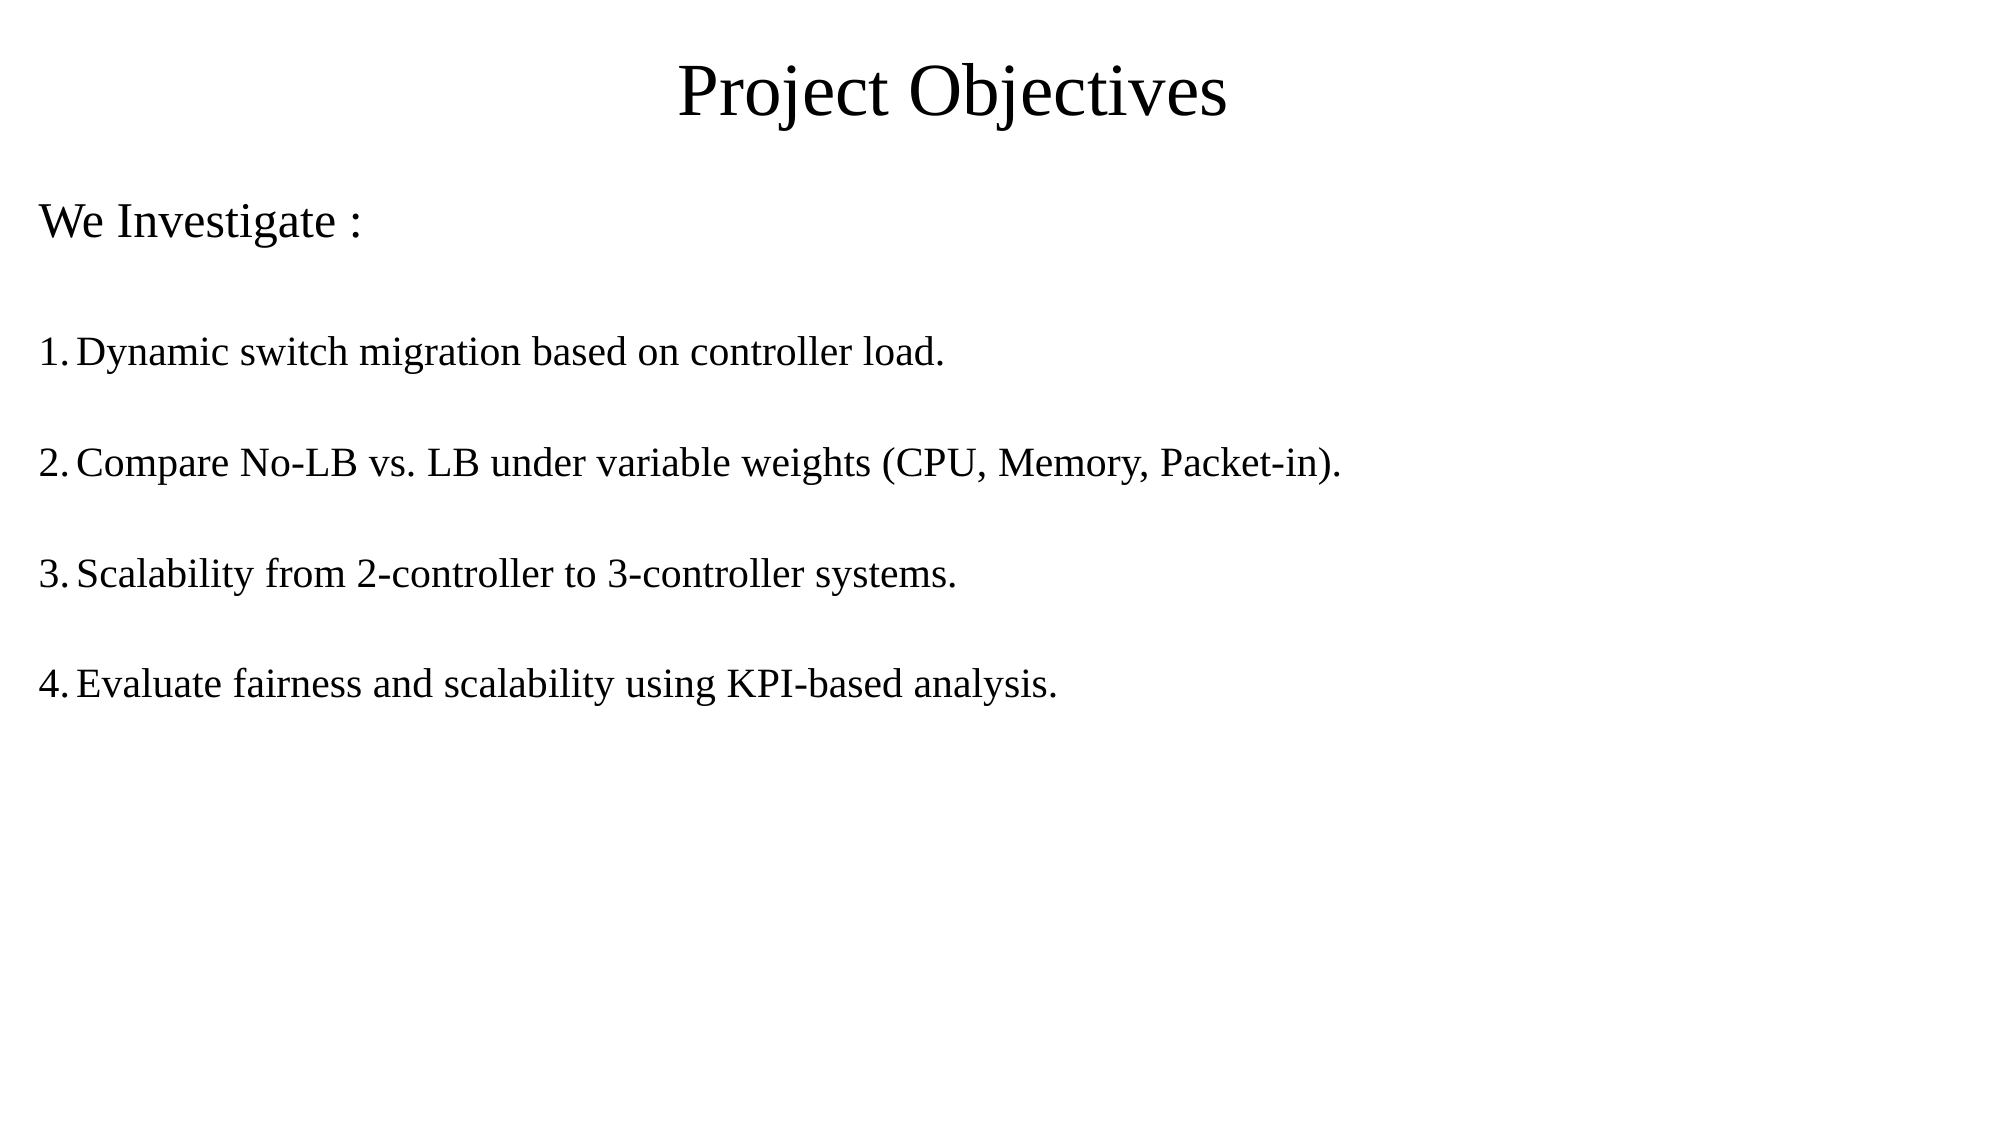

# Project Objectives
We Investigate :
Dynamic switch migration based on controller load.
Compare No-LB vs. LB under variable weights (CPU, Memory, Packet-in).
Scalability from 2-controller to 3-controller systems.
Evaluate fairness and scalability using KPI-based analysis.